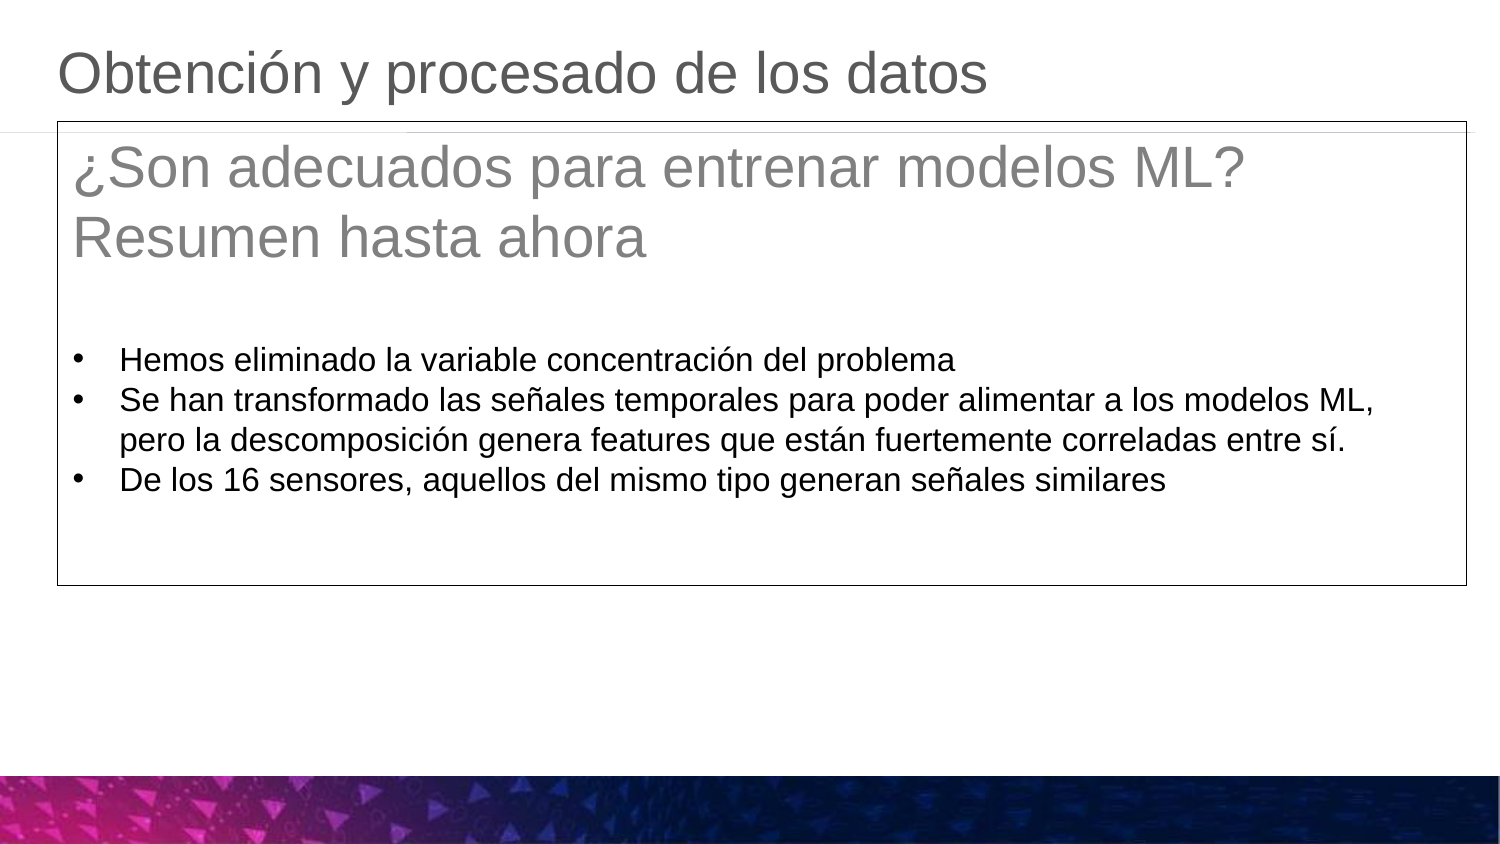

# Obtención y procesado de los datos
¿Son adecuados para entrenar modelos ML?
Resumen hasta ahora

Hemos eliminado la variable concentración del problema
Se han transformado las señales temporales para poder alimentar a los modelos ML, pero la descomposición genera features que están fuertemente correladas entre sí.
De los 16 sensores, aquellos del mismo tipo generan señales similares